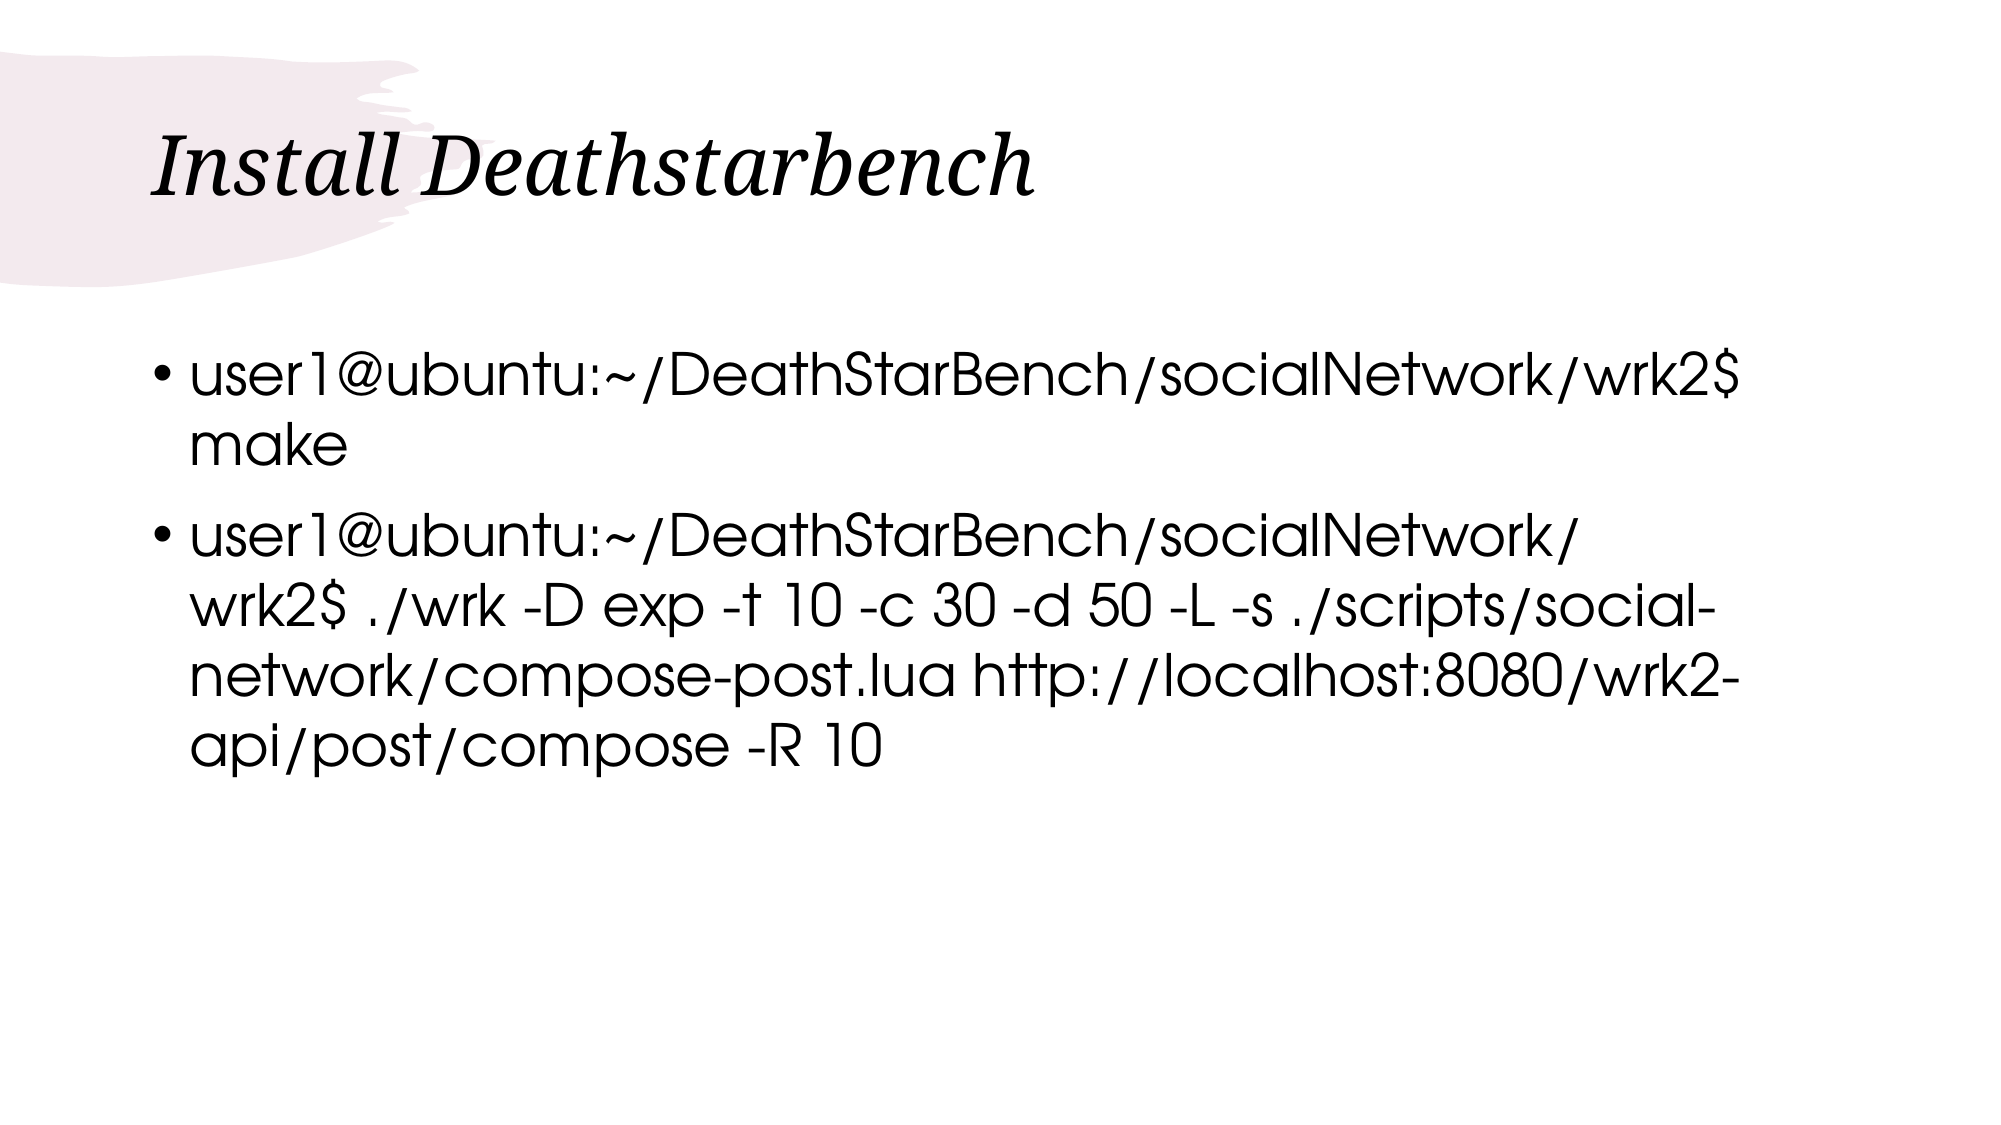

# Install Deathstarbench
user1@ubuntu:~/DeathStarBench/socialNetwork/wrk2$ make
user1@ubuntu:~/DeathStarBench/socialNetwork/wrk2$ ./wrk -D exp -t 10 -c 30 -d 50 -L -s ./scripts/social-network/compose-post.lua http://localhost:8080/wrk2-api/post/compose -R 10